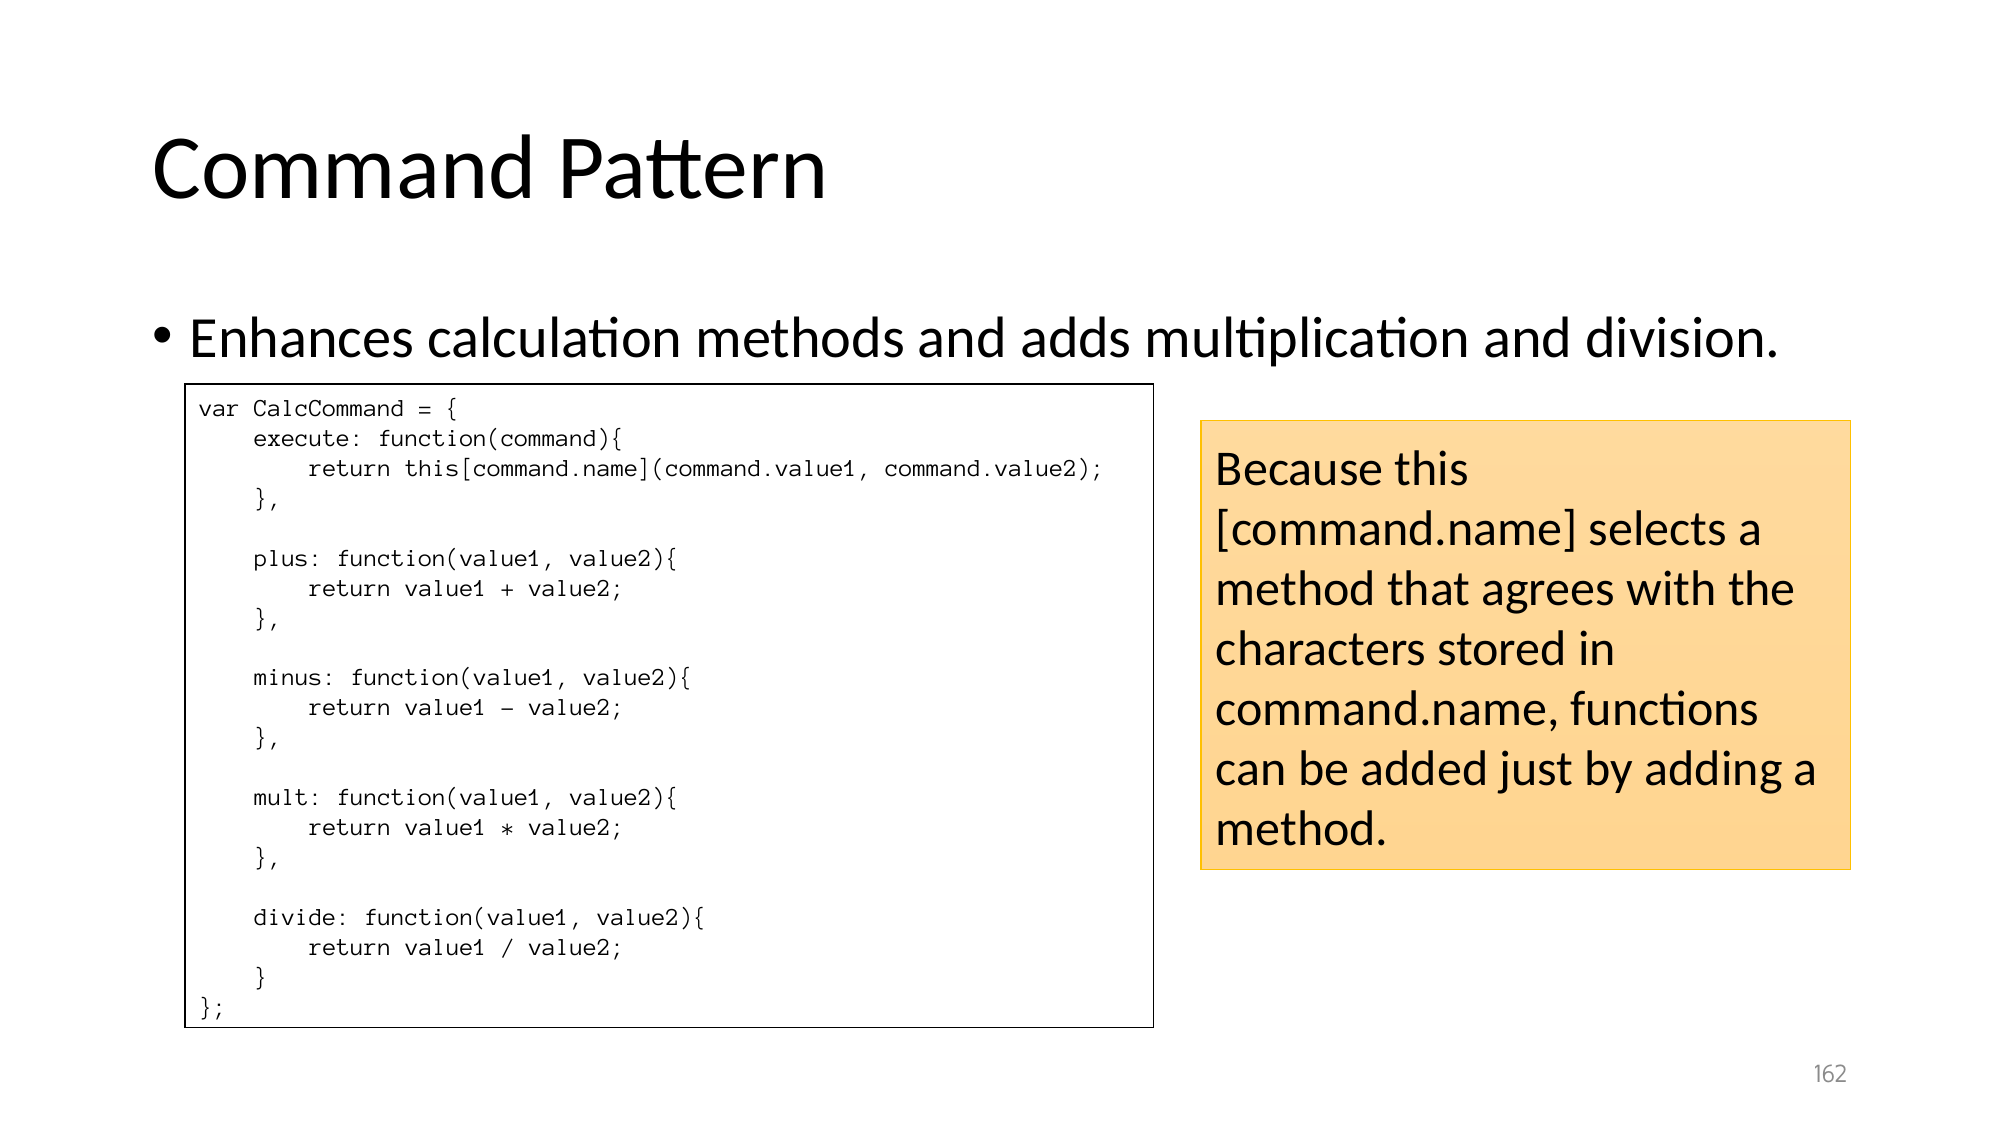

# Command Pattern
Enhances calculation methods and adds multiplication and division.
var CalcCommand = {
    execute: function(command){
        return this[command.name](command.value1, command.value2);
    },

    plus: function(value1, value2){
        return value1 + value2;
    },

    minus: function(value1, value2){
        return value1 - value2;
    },

    mult: function(value1, value2){
        return value1 * value2;
    },

    divide: function(value1, value2){
        return value1 / value2;
    }
};
Because this [command.name] selects a method that agrees with the characters stored in command.name, functions can be added just by adding a method.
162